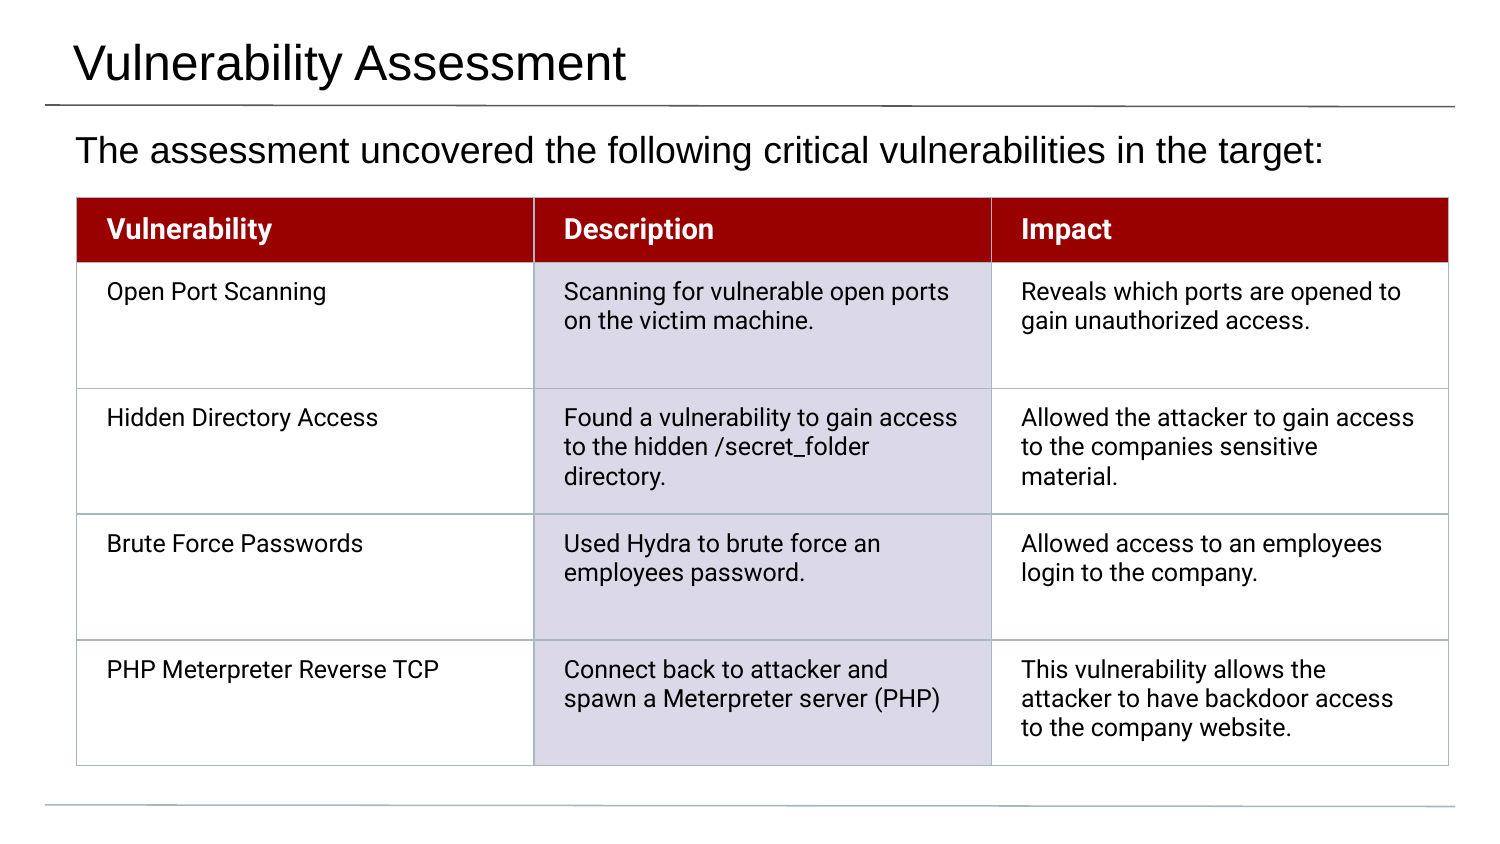

# Vulnerability Assessment
The assessment uncovered the following critical vulnerabilities in the target:
| Vulnerability | Description | Impact |
| --- | --- | --- |
| Open Port Scanning | Scanning for vulnerable open ports on the victim machine. | Reveals which ports are opened to gain unauthorized access. |
| Hidden Directory Access | Found a vulnerability to gain access to the hidden /secret\_folder directory. | Allowed the attacker to gain access to the companies sensitive material. |
| Brute Force Passwords | Used Hydra to brute force an employees password. | Allowed access to an employees login to the company. |
| PHP Meterpreter Reverse TCP | Connect back to attacker and spawn a Meterpreter server (PHP) | This vulnerability allows the attacker to have backdoor access to the company website. |